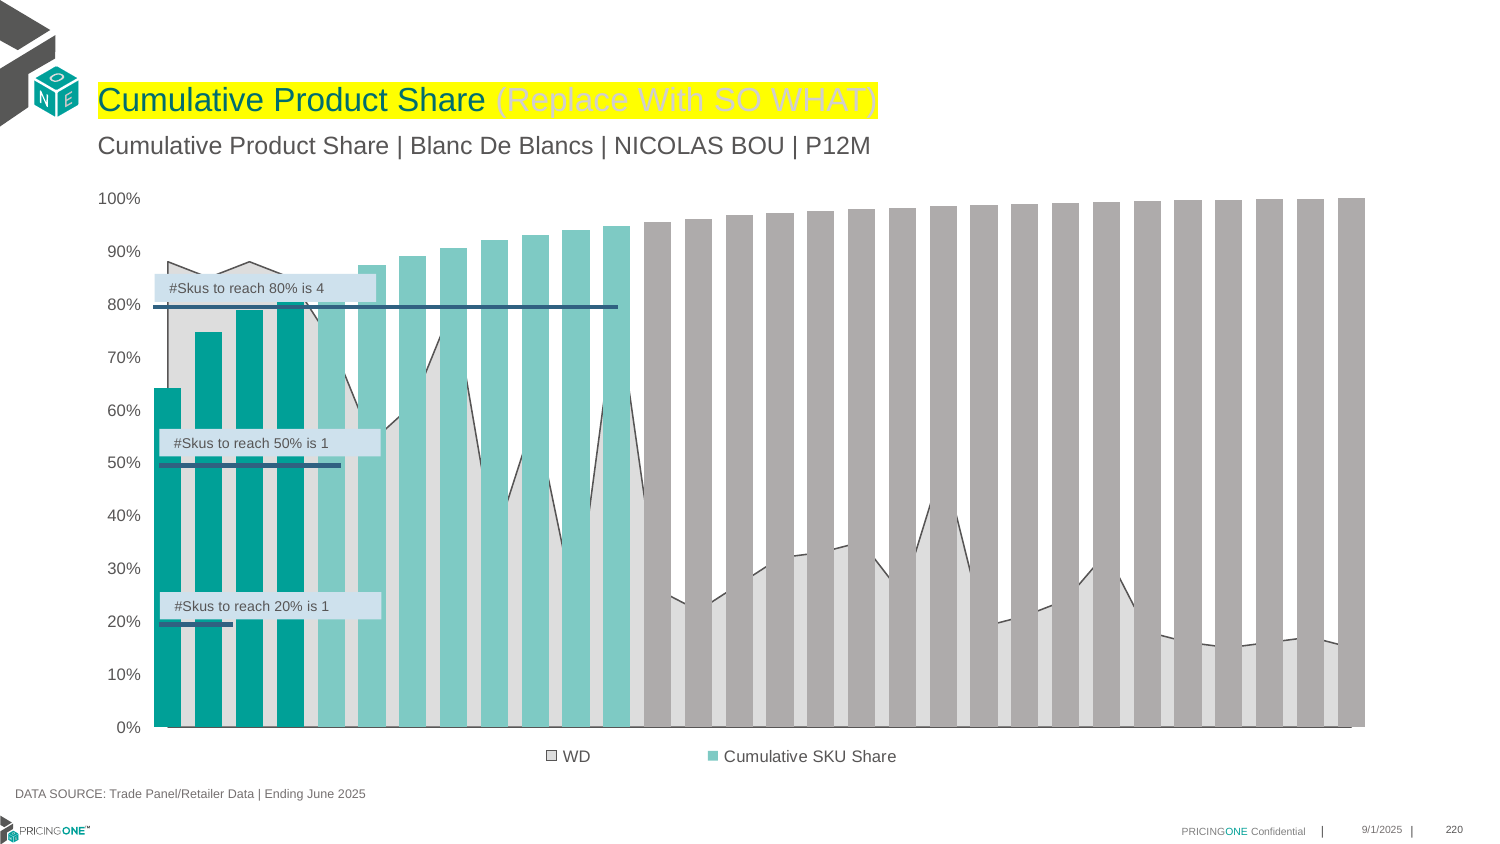

# Cumulative Product Share (Replace With SO WHAT)
Cumulative Product Share | Blanc De Blancs | NICOLAS BOU | P12M

### Chart

| Category | WD | Cumulative SKU Share |
|---|---|---|
| Ruinart | 0.88 | 0.6408530259365994 |
| Ruinart | 0.85 | 0.746178674351585 |
| Ruinart | 0.88 | 0.7896829971181556 |
| Malard | 0.85 | 0.8321498559077809 |
| Ayala | 0.73 | 0.8541095100864553 |
| De Bligny | 0.54 | 0.873314121037464 |
| Besserat De | 0.61 | 0.8902132564841498 |
| Henriot | 0.8 | 0.9061556195965418 |
| Delamotte | 0.35 | 0.9213025936599424 |
| Nicolas | 0.59 | 0.9307319884726225 |
| Ruinart | 0.22 | 0.9397925072046109 |
| Perrier Jou | 0.8 | 0.9480230547550432 |
| De Venoge | 0.26 | 0.955193083573487 |
| Deutz | 0.22 | 0.9617521613832852 |
| Nicolas | 0.27 | 0.9676887608069163 |
| Deutz | 0.32 | 0.972057636887608 |
| Vesselle | 0.33 | 0.9758270893371758 |
| Ruinart | 0.35 | 0.9790317002881844 |
| Lanson | 0.25 | 0.9820634005763689 |
| Nicolas | 0.5 | 0.9848184438040346 |
| Taittinger | 0.19 | 0.9874812680115274 |
| All Others | 0.21 | 0.990028818443804 |
| Ayala | 0.24 | 0.9920461095100864 |
| Ayala | 0.33 | 0.993613832853026 |
| Nicolas | 0.18 | 0.9949625360230547 |
| Delamotte | 0.16 | 0.9962305475504323 |
| Nicolas | 0.15 | 0.9974755043227665 |
| Besserat De | 0.16 | 0.9987089337175792 |
| De Venoge | 0.17 | 0.999400576368876 |
| Henriot | 0.15 | 1.0 |
#Skus to reach 80% is 4
#Skus to reach 50% is 1
#Skus to reach 20% is 1
DATA SOURCE: Trade Panel/Retailer Data | Ending June 2025

9/1/2025
220